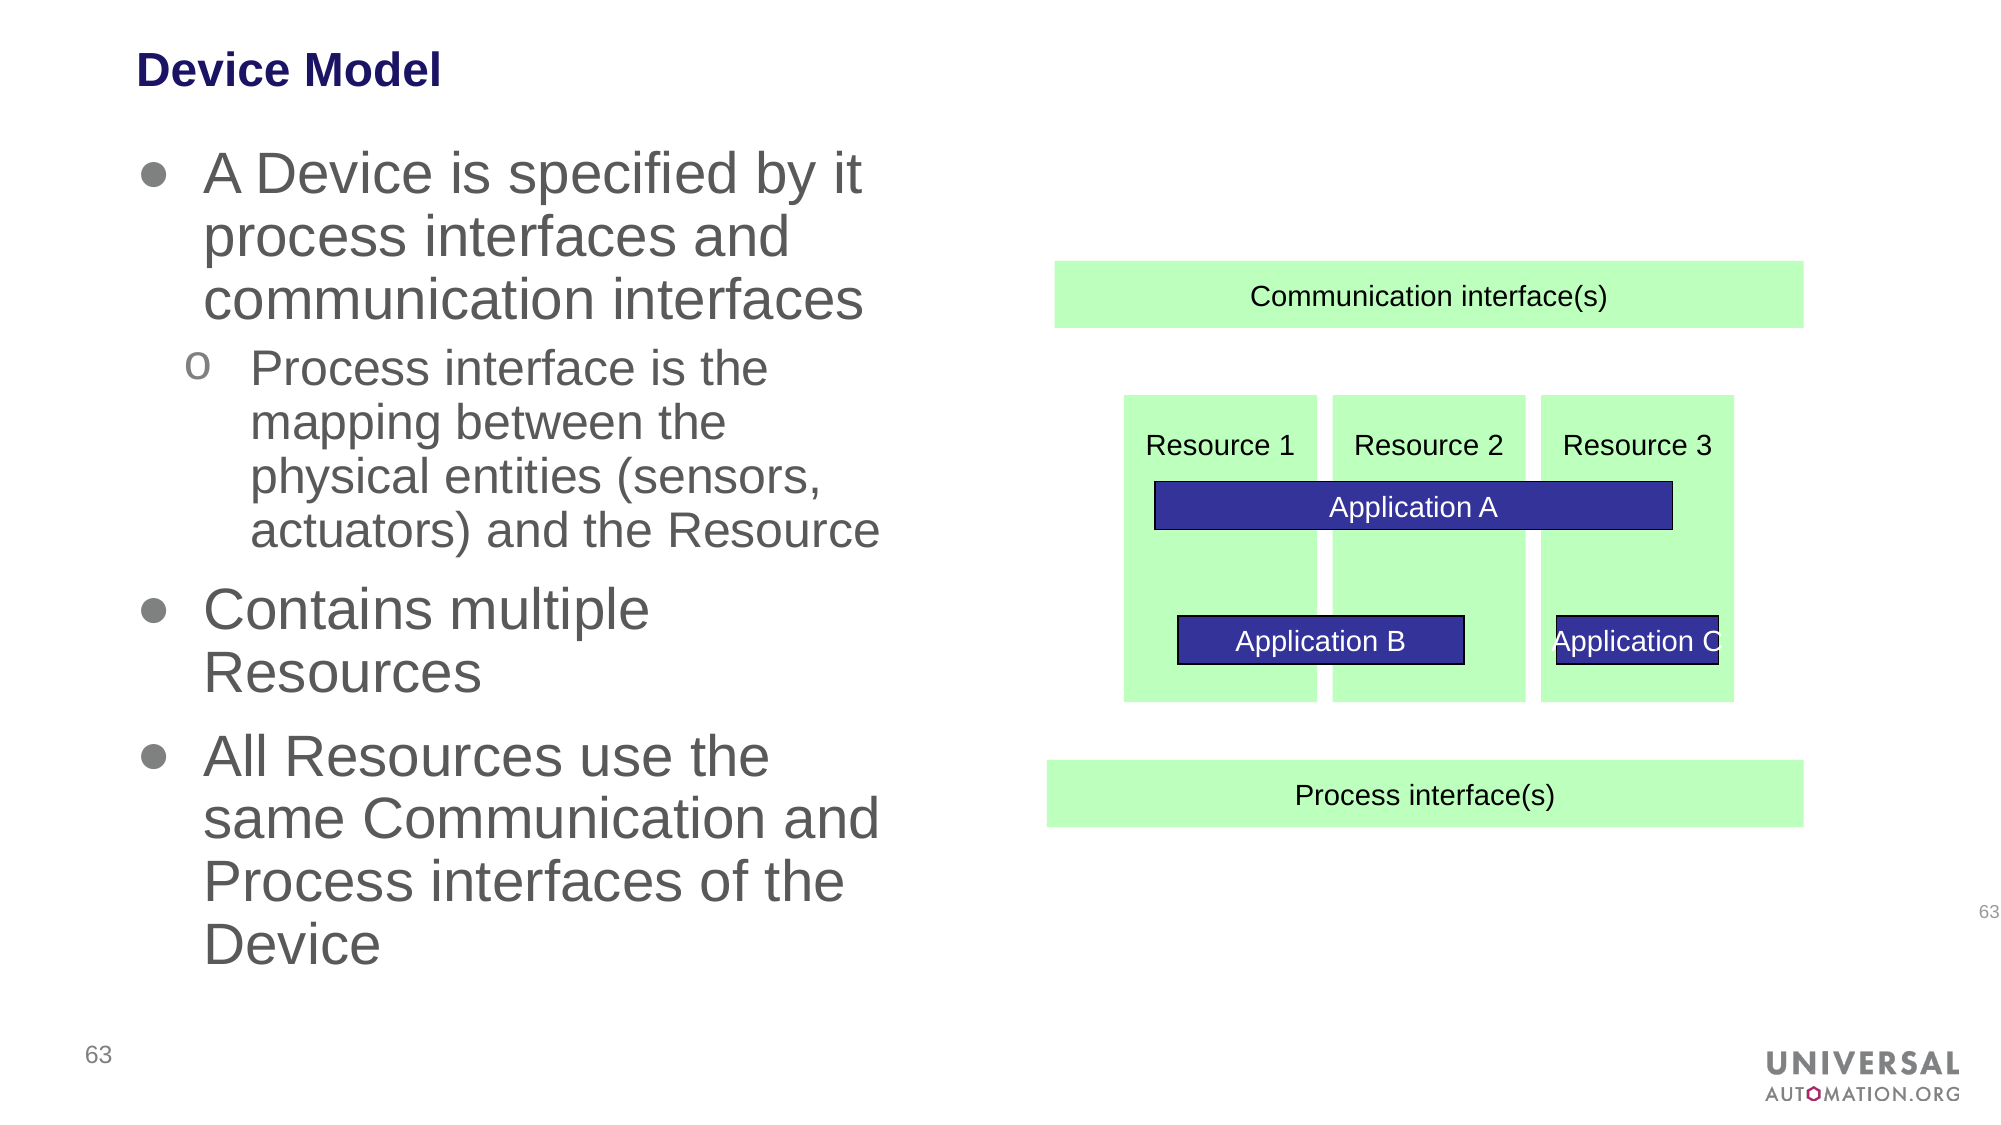

# Device Model
A Device is specified by it process interfaces and communication interfaces
Process interface is the mapping between the physical entities (sensors, actuators) and the Resource
Contains multiple Resources
All Resources use the same Communication and Process interfaces of the Device

Communication interface(s)
Resource 1

Resource 2

Resource 3

Application A
Application B
Application C
Process interface(s)
63